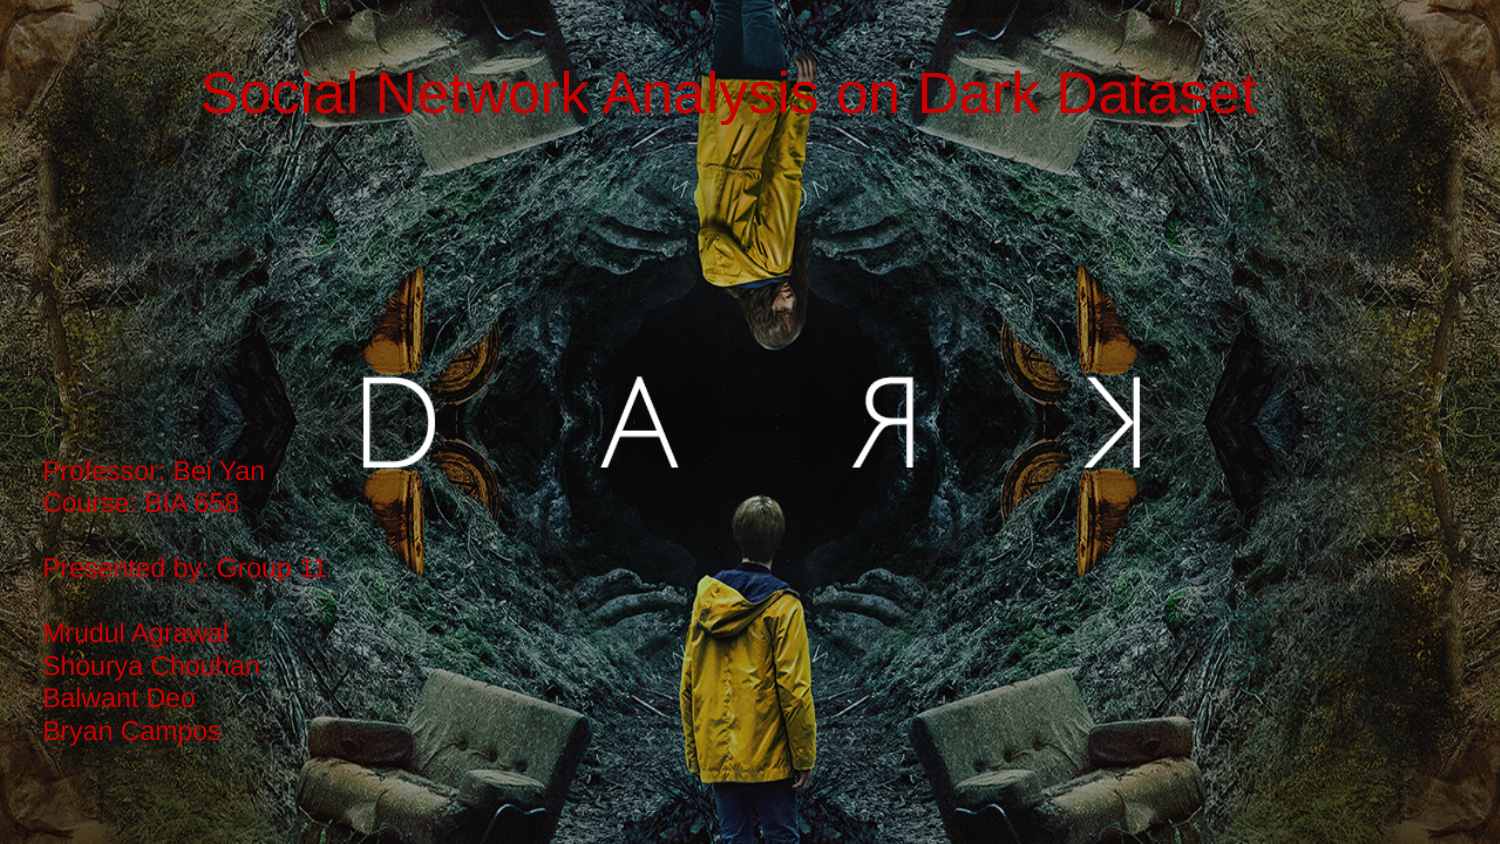

Social Network Analysis on Dark Dataset
Professor: Bei Yan
Course: BIA 658

Presented by: Group 11

Mrudul Agrawal
Shourya Chouhan
Balwant Deo
Bryan Campos